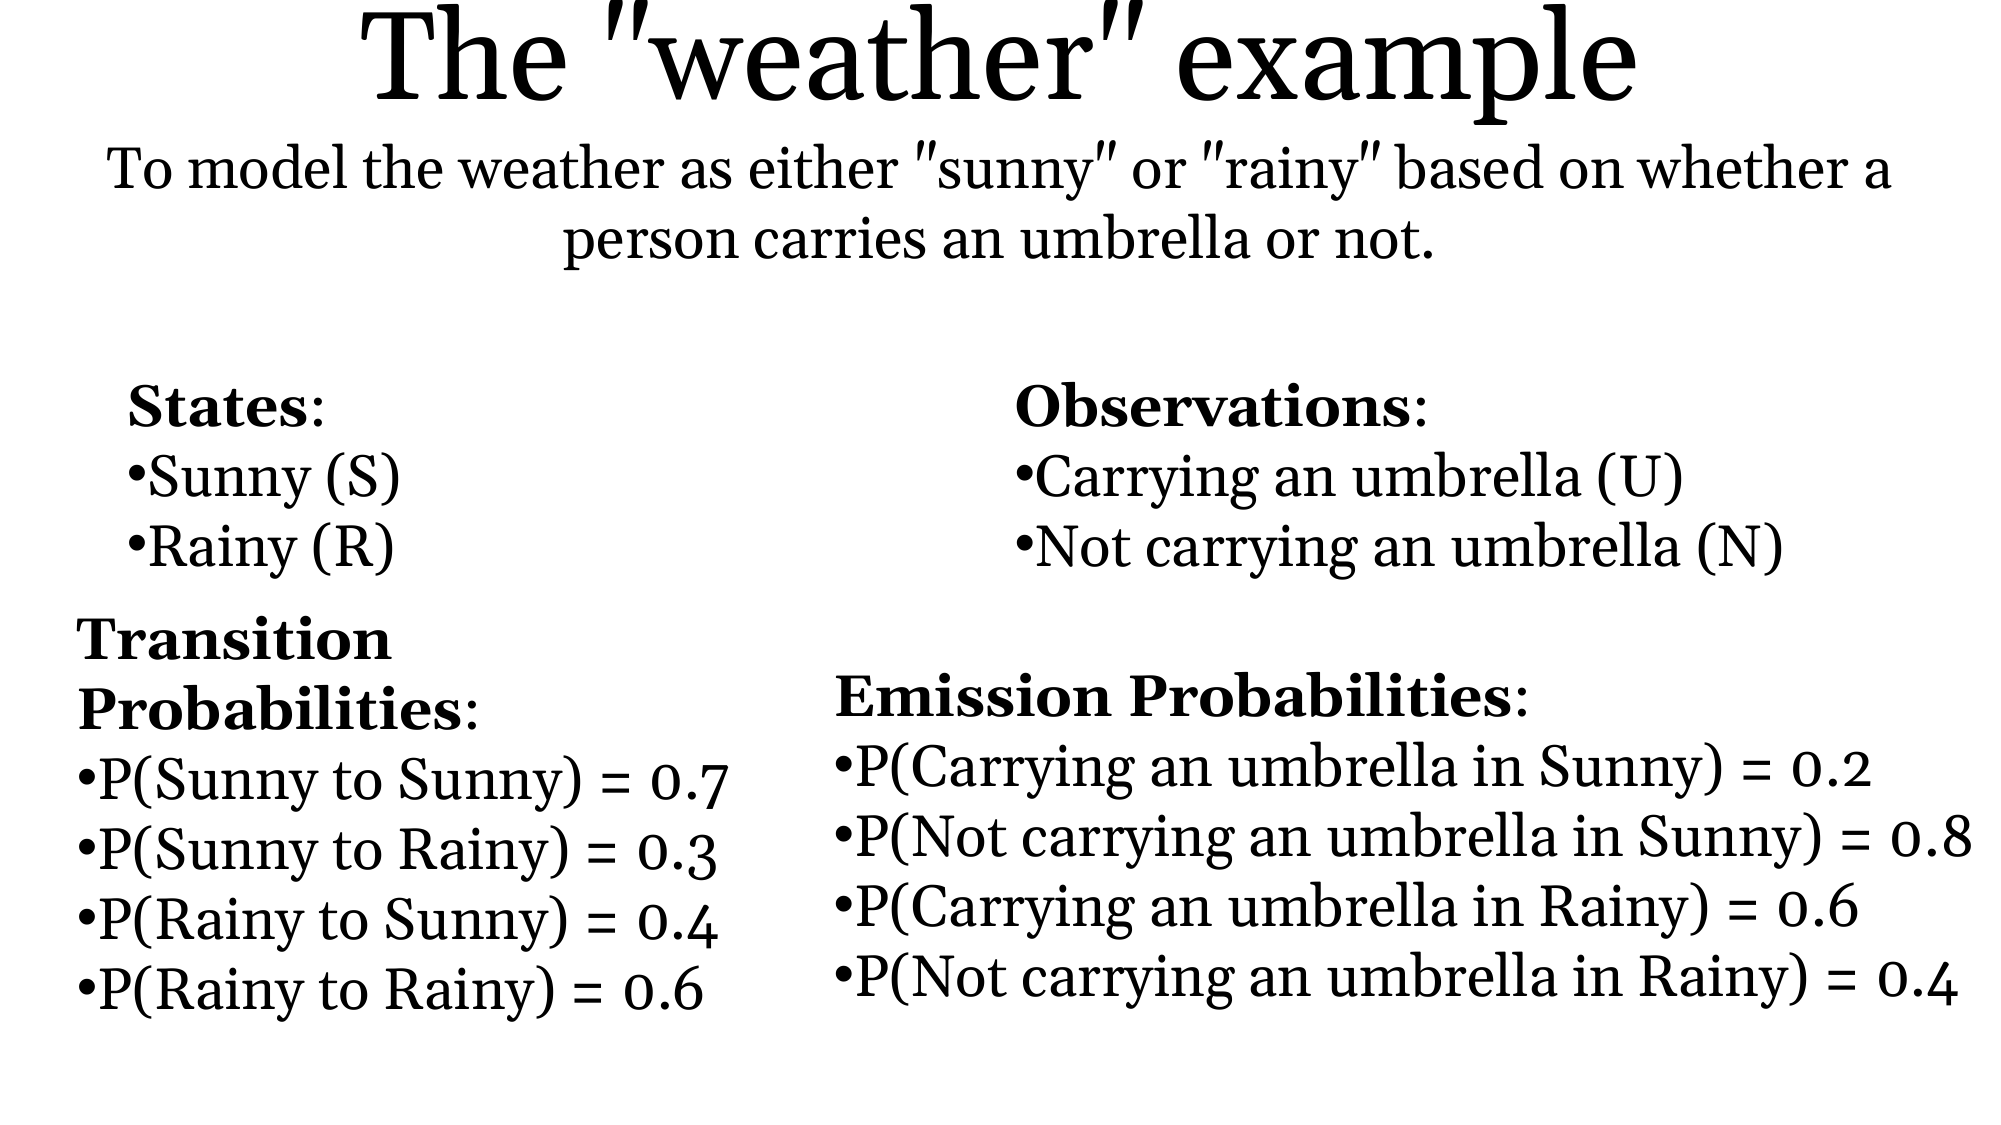

# The "weather" example
To model the weather as either "sunny" or "rainy" based on whether a person carries an umbrella or not.
States:
Sunny (S)
Rainy (R)
Observations:
Carrying an umbrella (U)
Not carrying an umbrella (N)
Transition Probabilities:
P(Sunny to Sunny) = 0.7
P(Sunny to Rainy) = 0.3
P(Rainy to Sunny) = 0.4
P(Rainy to Rainy) = 0.6
Emission Probabilities:
P(Carrying an umbrella in Sunny) = 0.2
P(Not carrying an umbrella in Sunny) = 0.8
P(Carrying an umbrella in Rainy) = 0.6
P(Not carrying an umbrella in Rainy) = 0.4